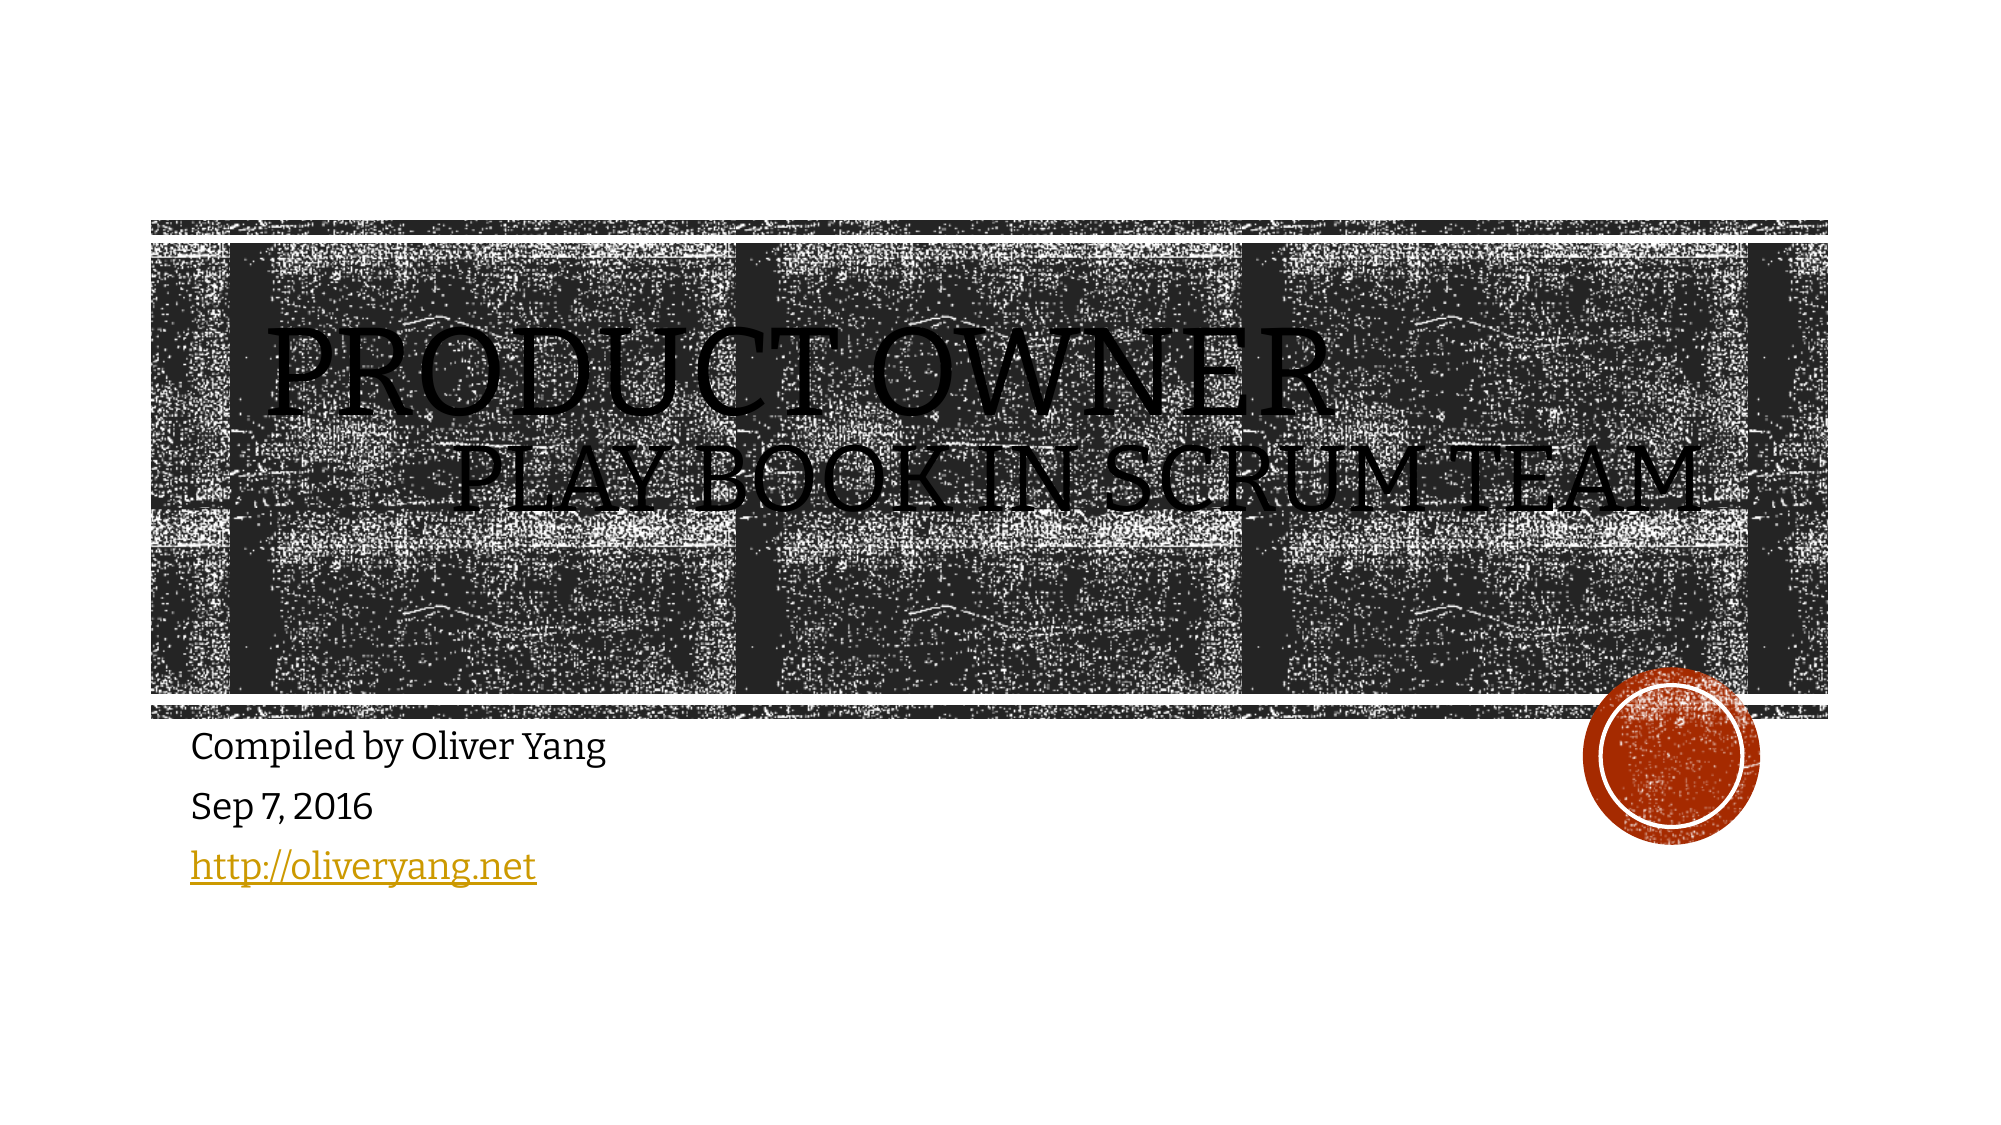

# Product Owner Play book In Scrum Team
Compiled by Oliver Yang
Sep 7, 2016
http://oliveryang.net